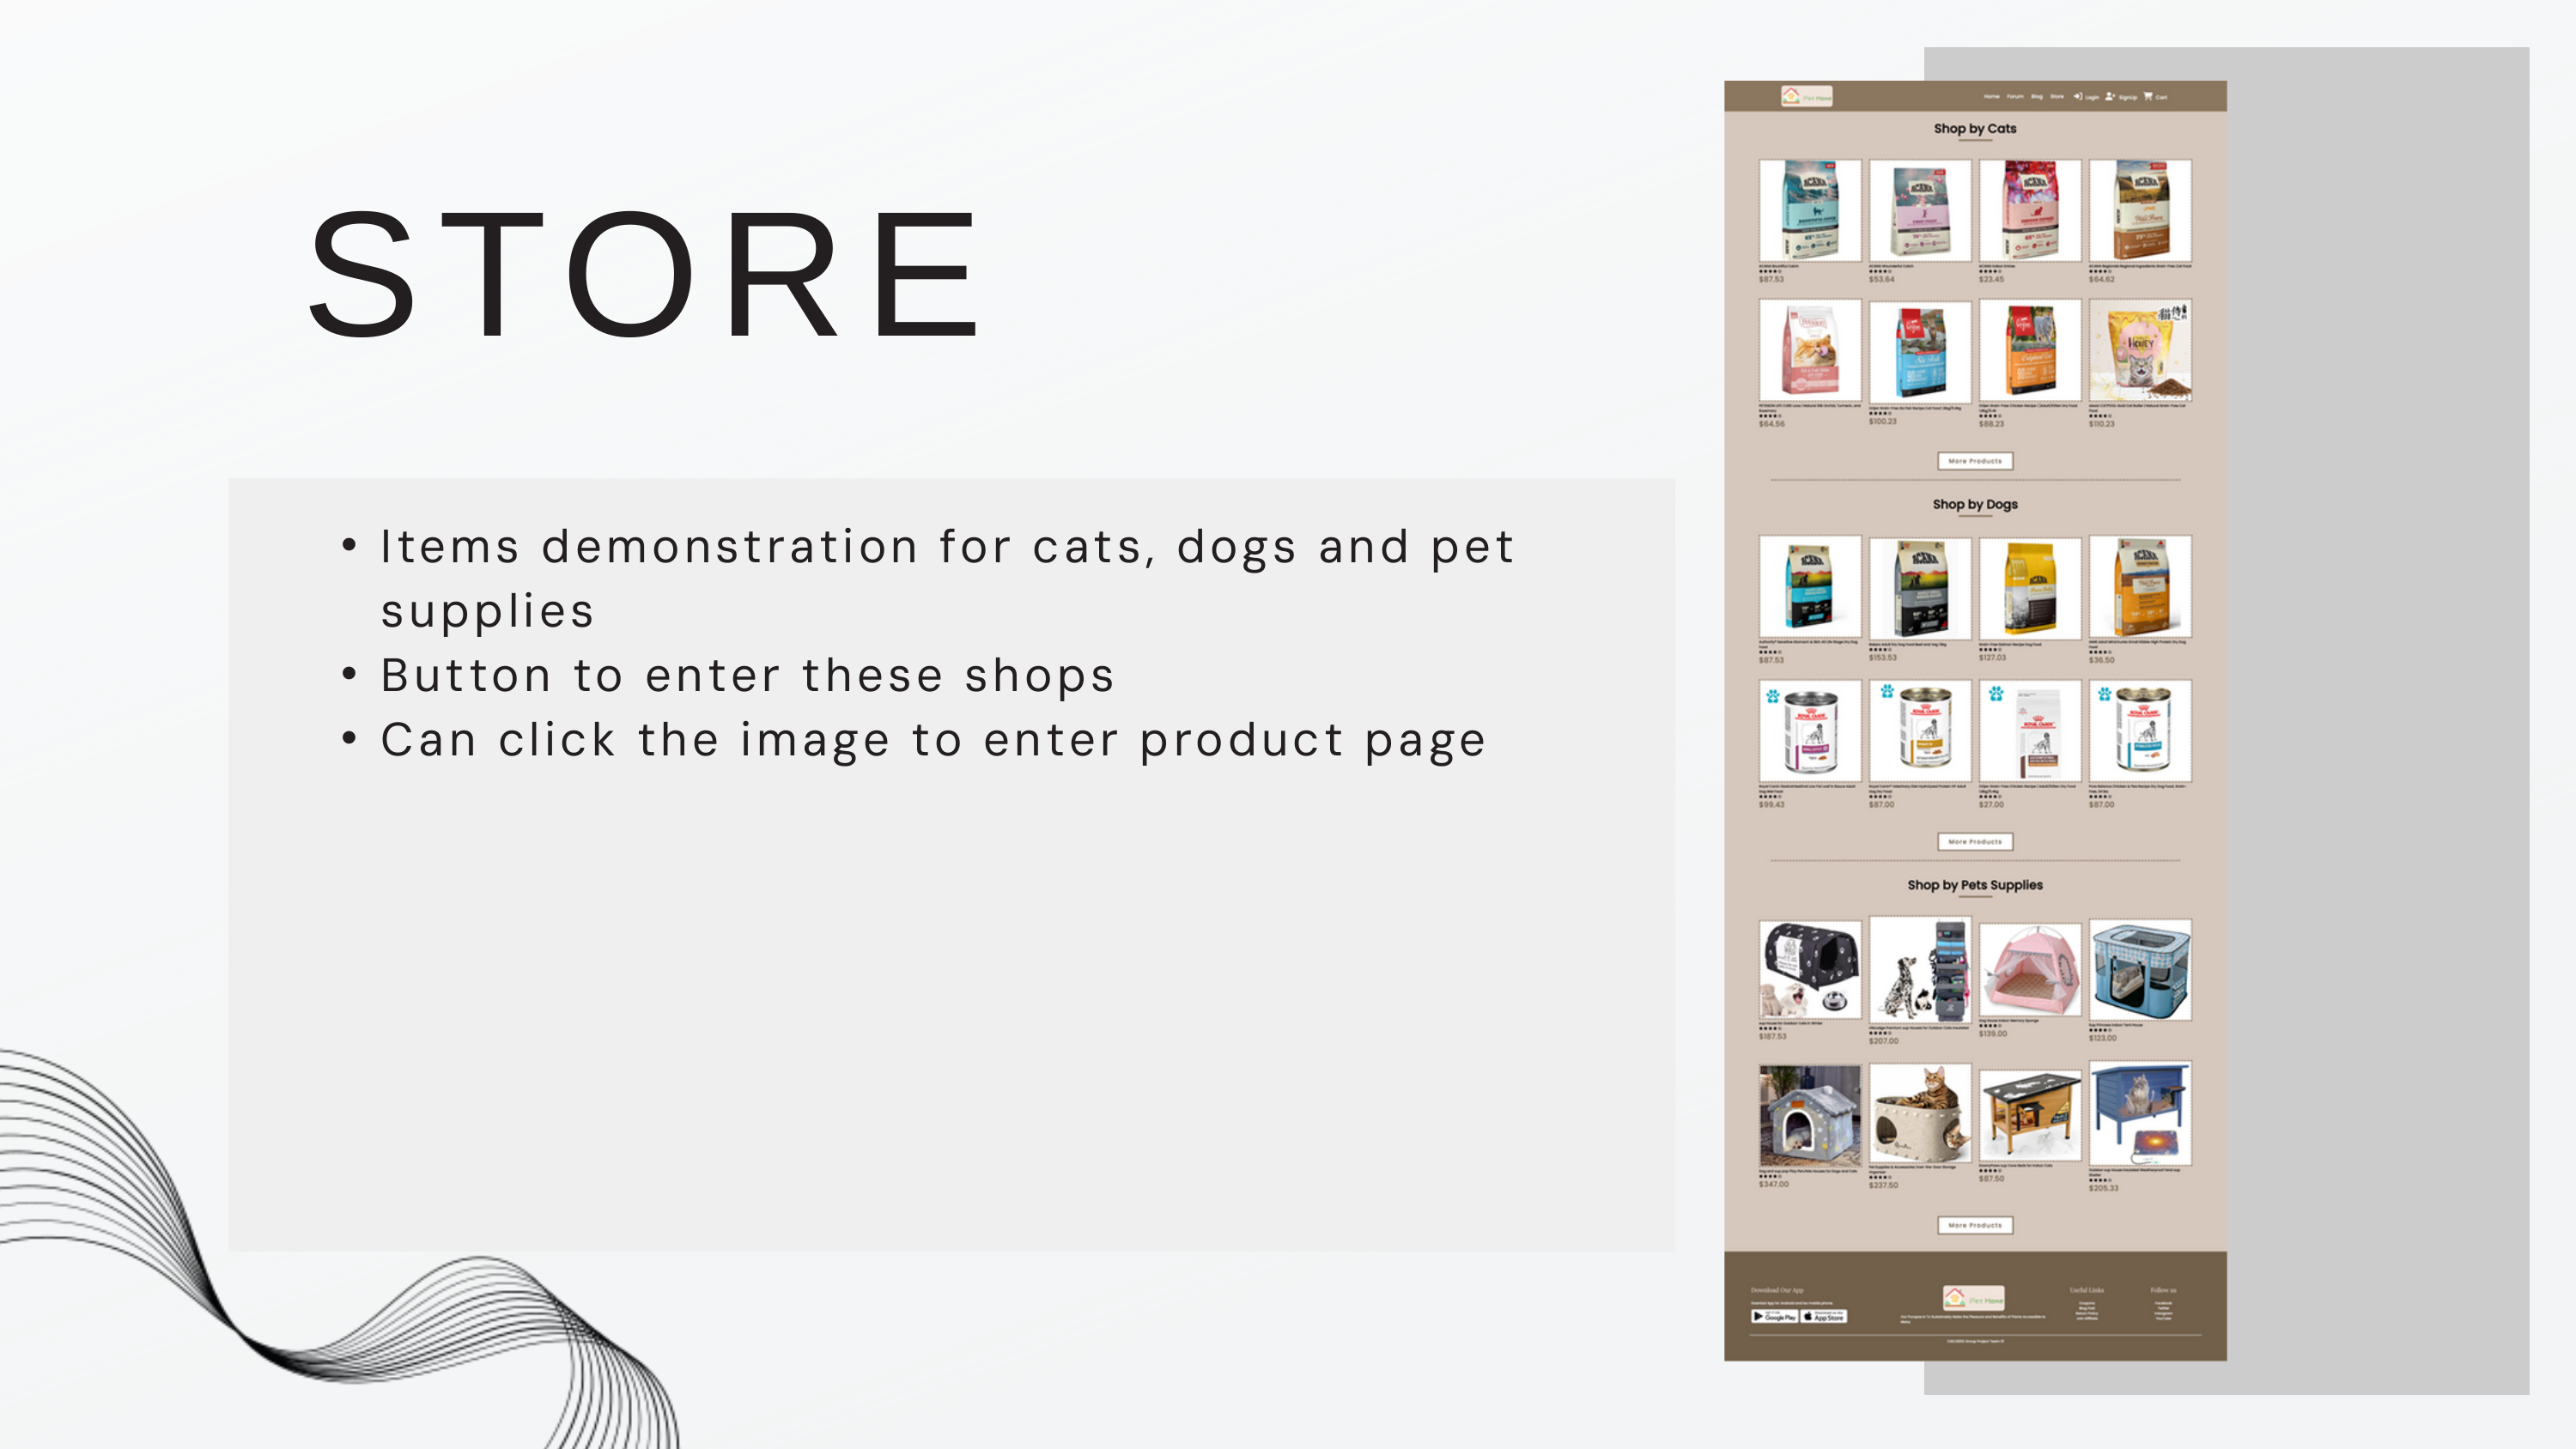

STORE

Items demonstration for cats, dogs and pet supplies
Button to enter these shops
Can click the image to enter product page